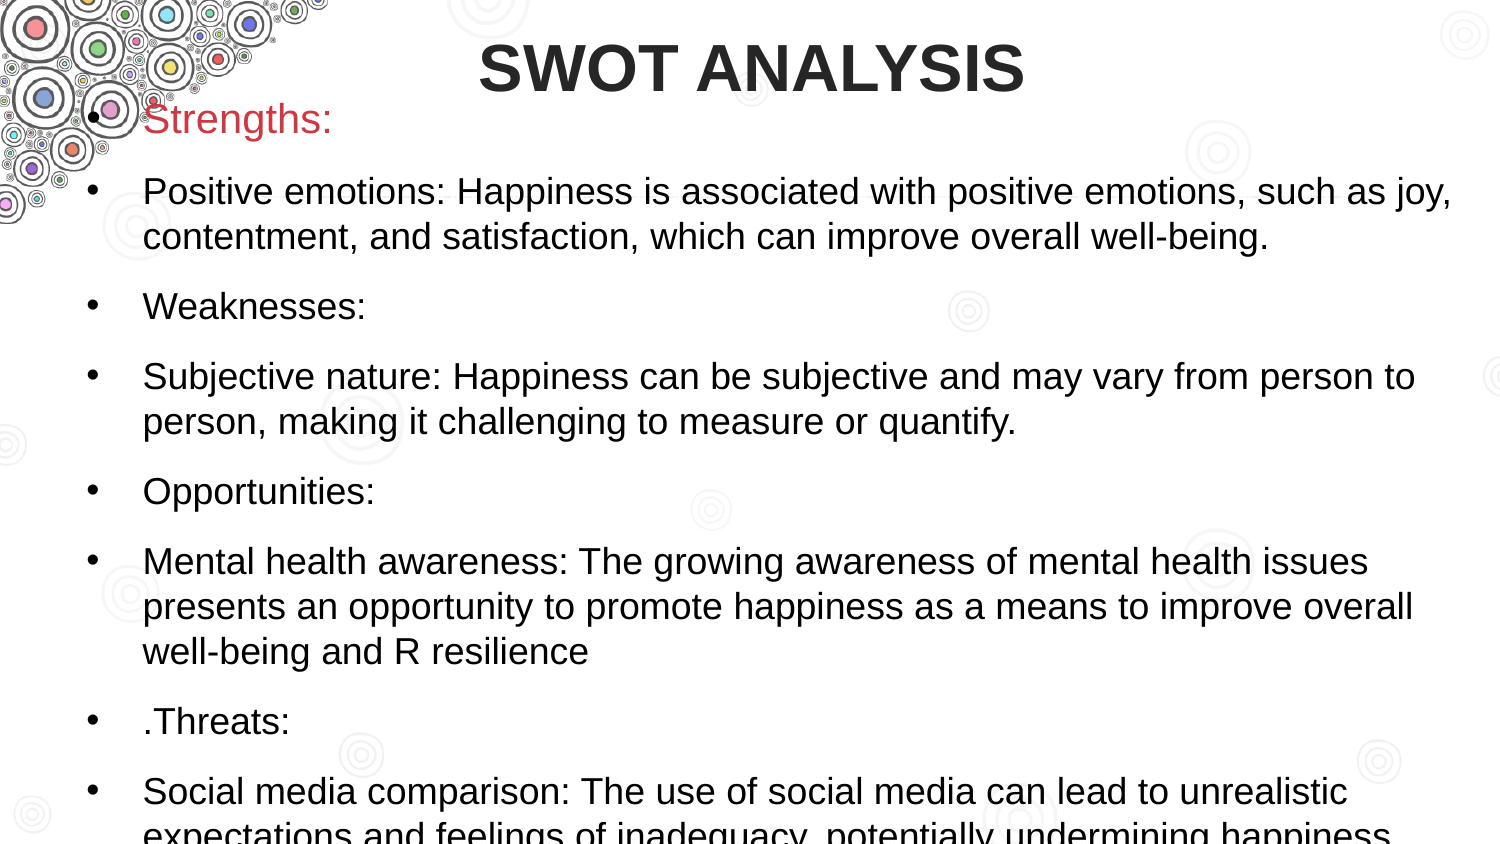

# Swot analysis
Strengths:
Positive emotions: Happiness is associated with positive emotions, such as joy, contentment, and satisfaction, which can improve overall well-being.
Weaknesses:
Subjective nature: Happiness can be subjective and may vary from person to person, making it challenging to measure or quantify.
Opportunities:
Mental health awareness: The growing awareness of mental health issues presents an opportunity to promote happiness as a means to improve overall well-being and R resilience
.Threats:
Social media comparison: The use of social media can lead to unrealistic expectations and feelings of inadequacy, potentially undermining happiness.